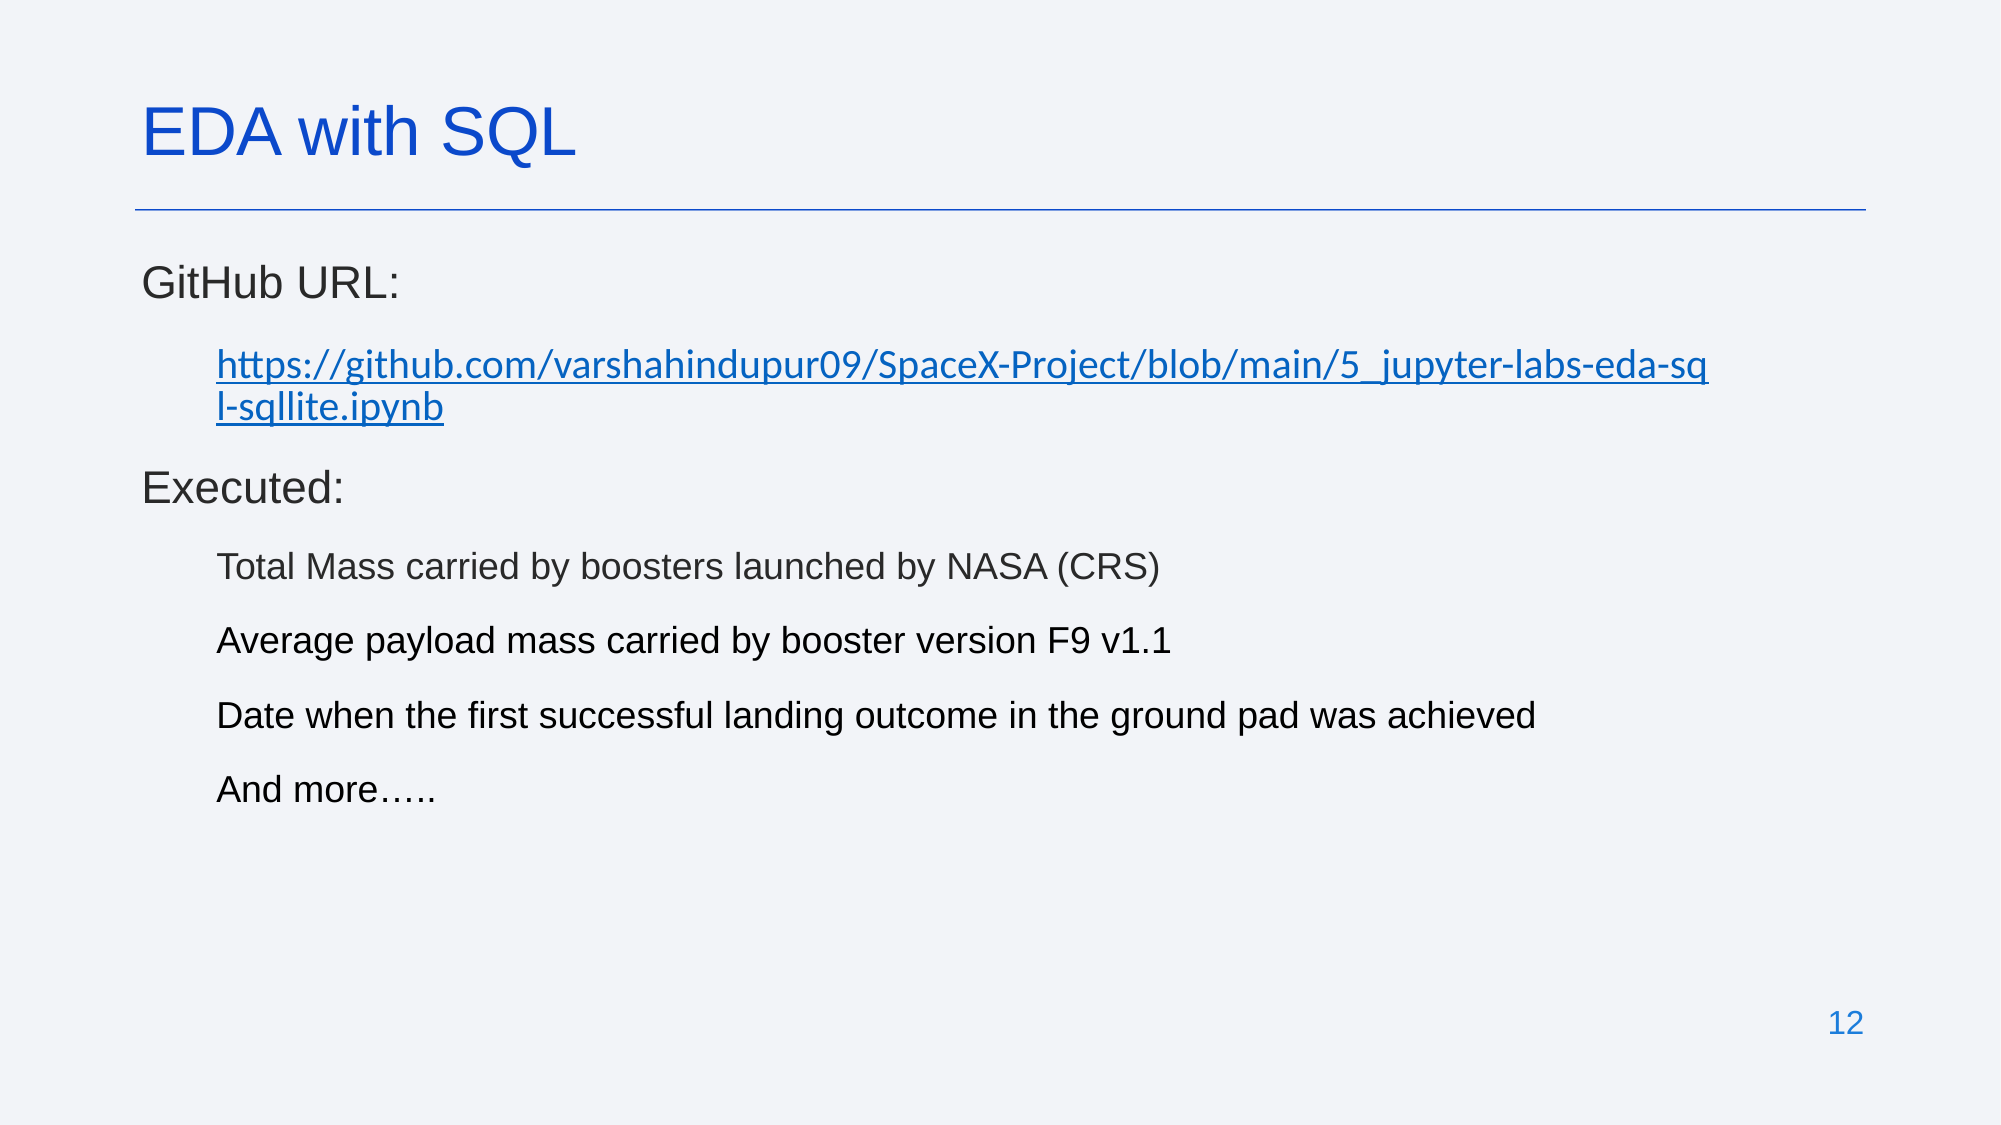

EDA with SQL
GitHub URL:
https://github.com/varshahindupur09/SpaceX-Project/blob/main/5_jupyter-labs-eda-sql-sqllite.ipynb
Executed:
Total Mass carried by boosters launched by NASA (CRS)
Average payload mass carried by booster version F9 v1.1
Date when the first successful landing outcome in the ground pad was achieved
And more…..

12